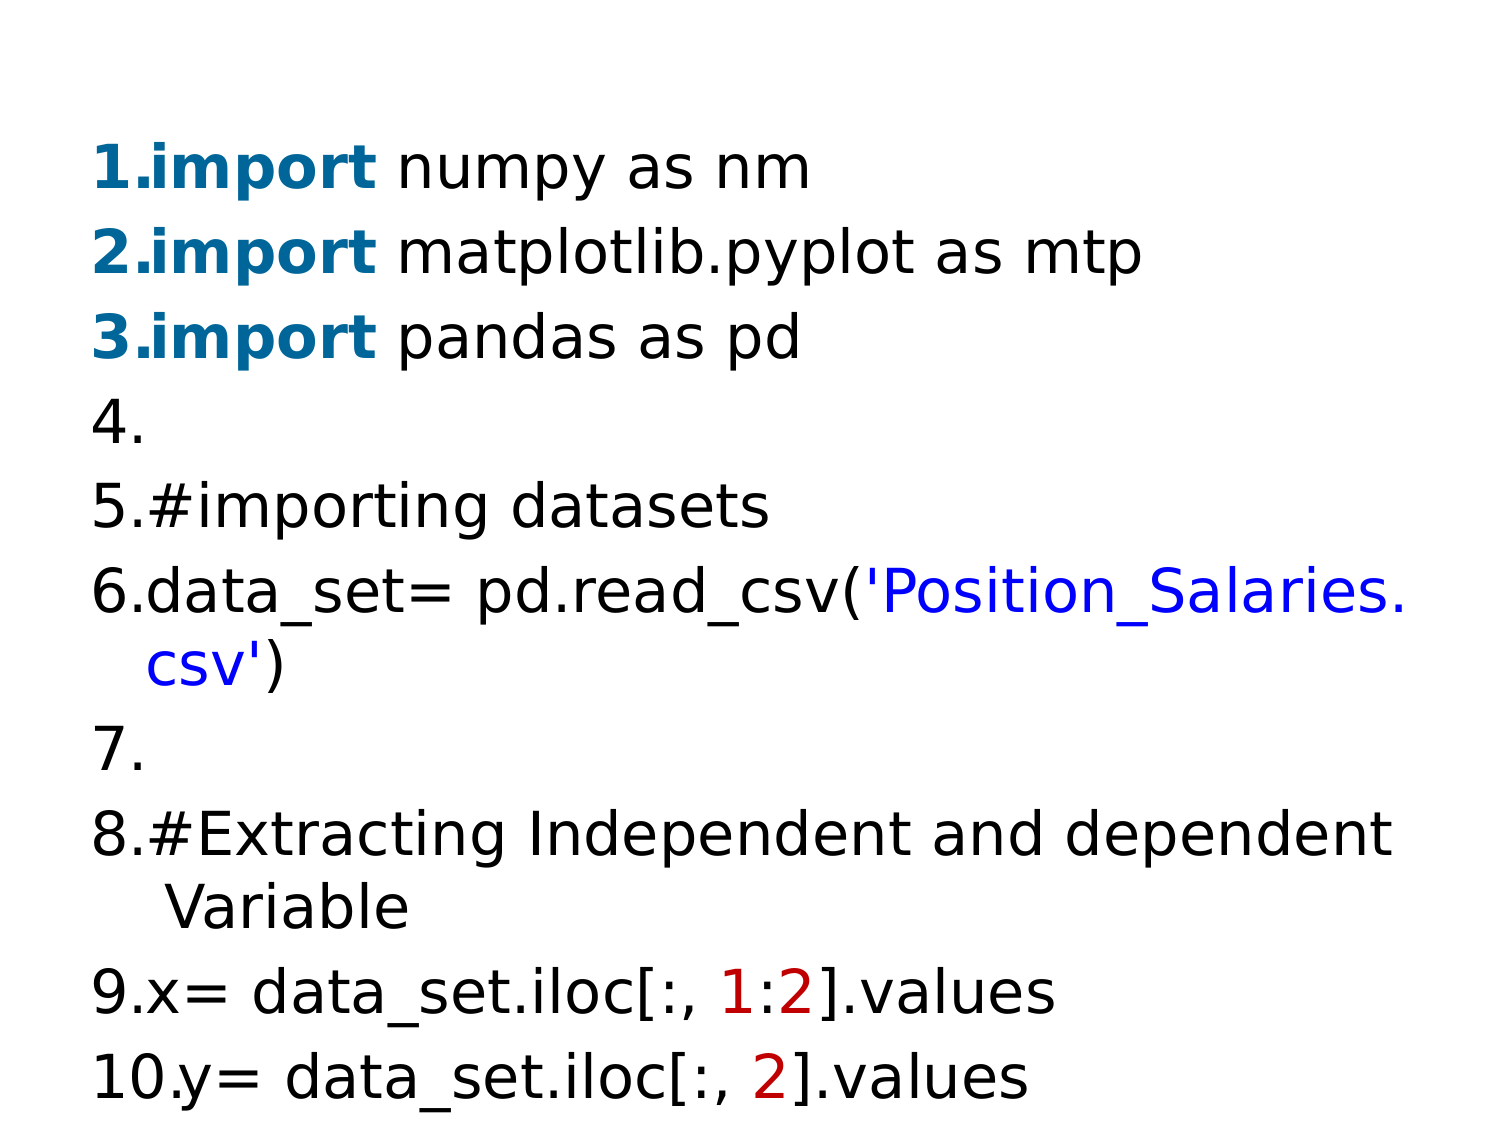

#
import numpy as nm
import matplotlib.pyplot as mtp
import pandas as pd

#importing datasets
data_set= pd.read_csv('Position_Salaries.csv')

#Extracting Independent and dependent Variable
x= data_set.iloc[:, 1:2].values
y= data_set.iloc[:, 2].values